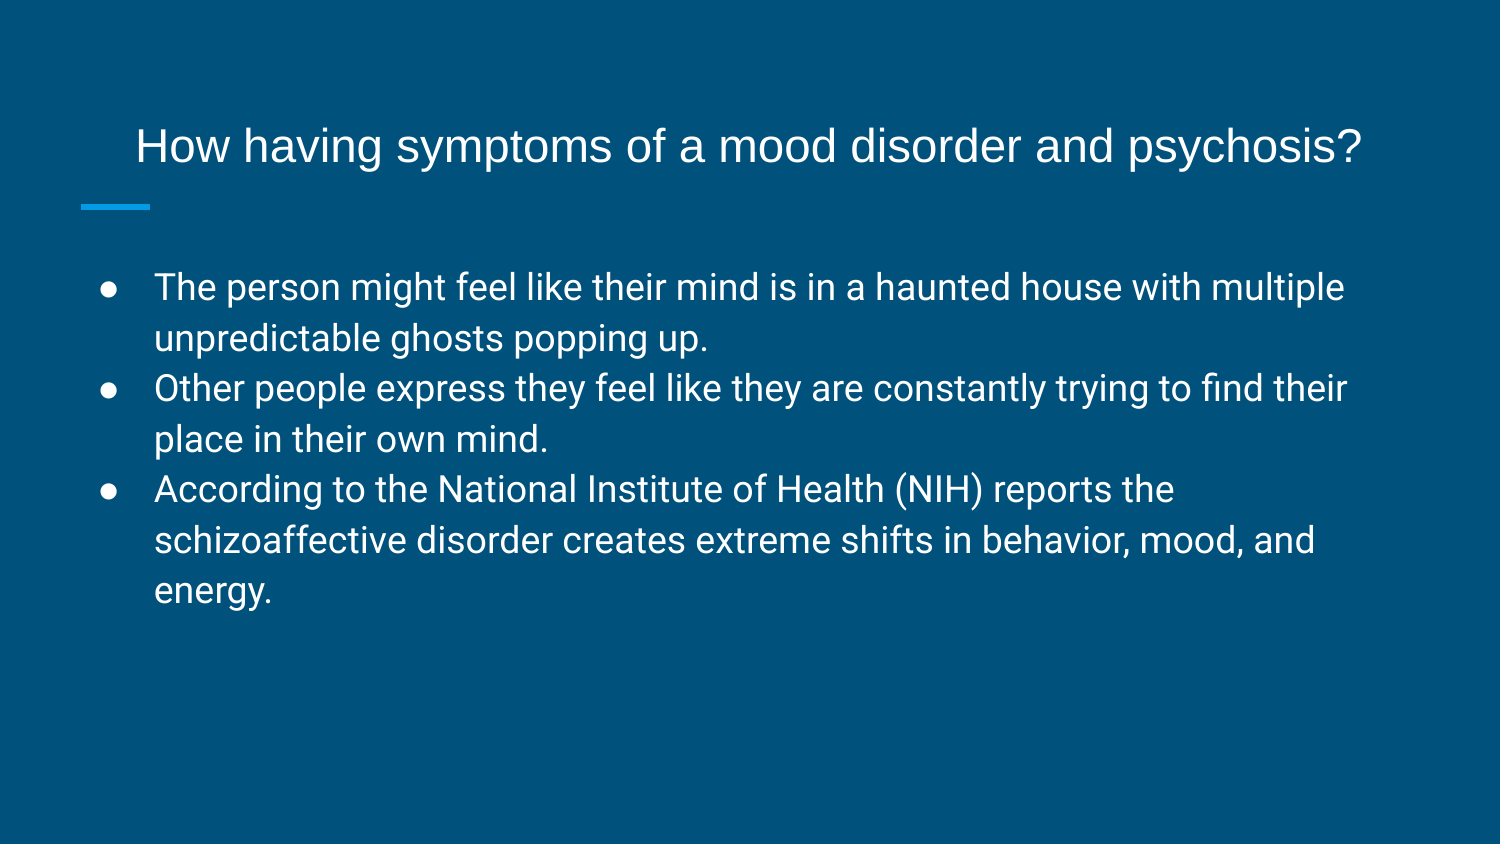

# How having symptoms of a mood disorder and psychosis?
The person might feel like their mind is in a haunted house with multiple unpredictable ghosts popping up.
Other people express they feel like they are constantly trying to find their place in their own mind.
According to the National Institute of Health (NIH) reports the schizoaffective disorder creates extreme shifts in behavior, mood, and energy.